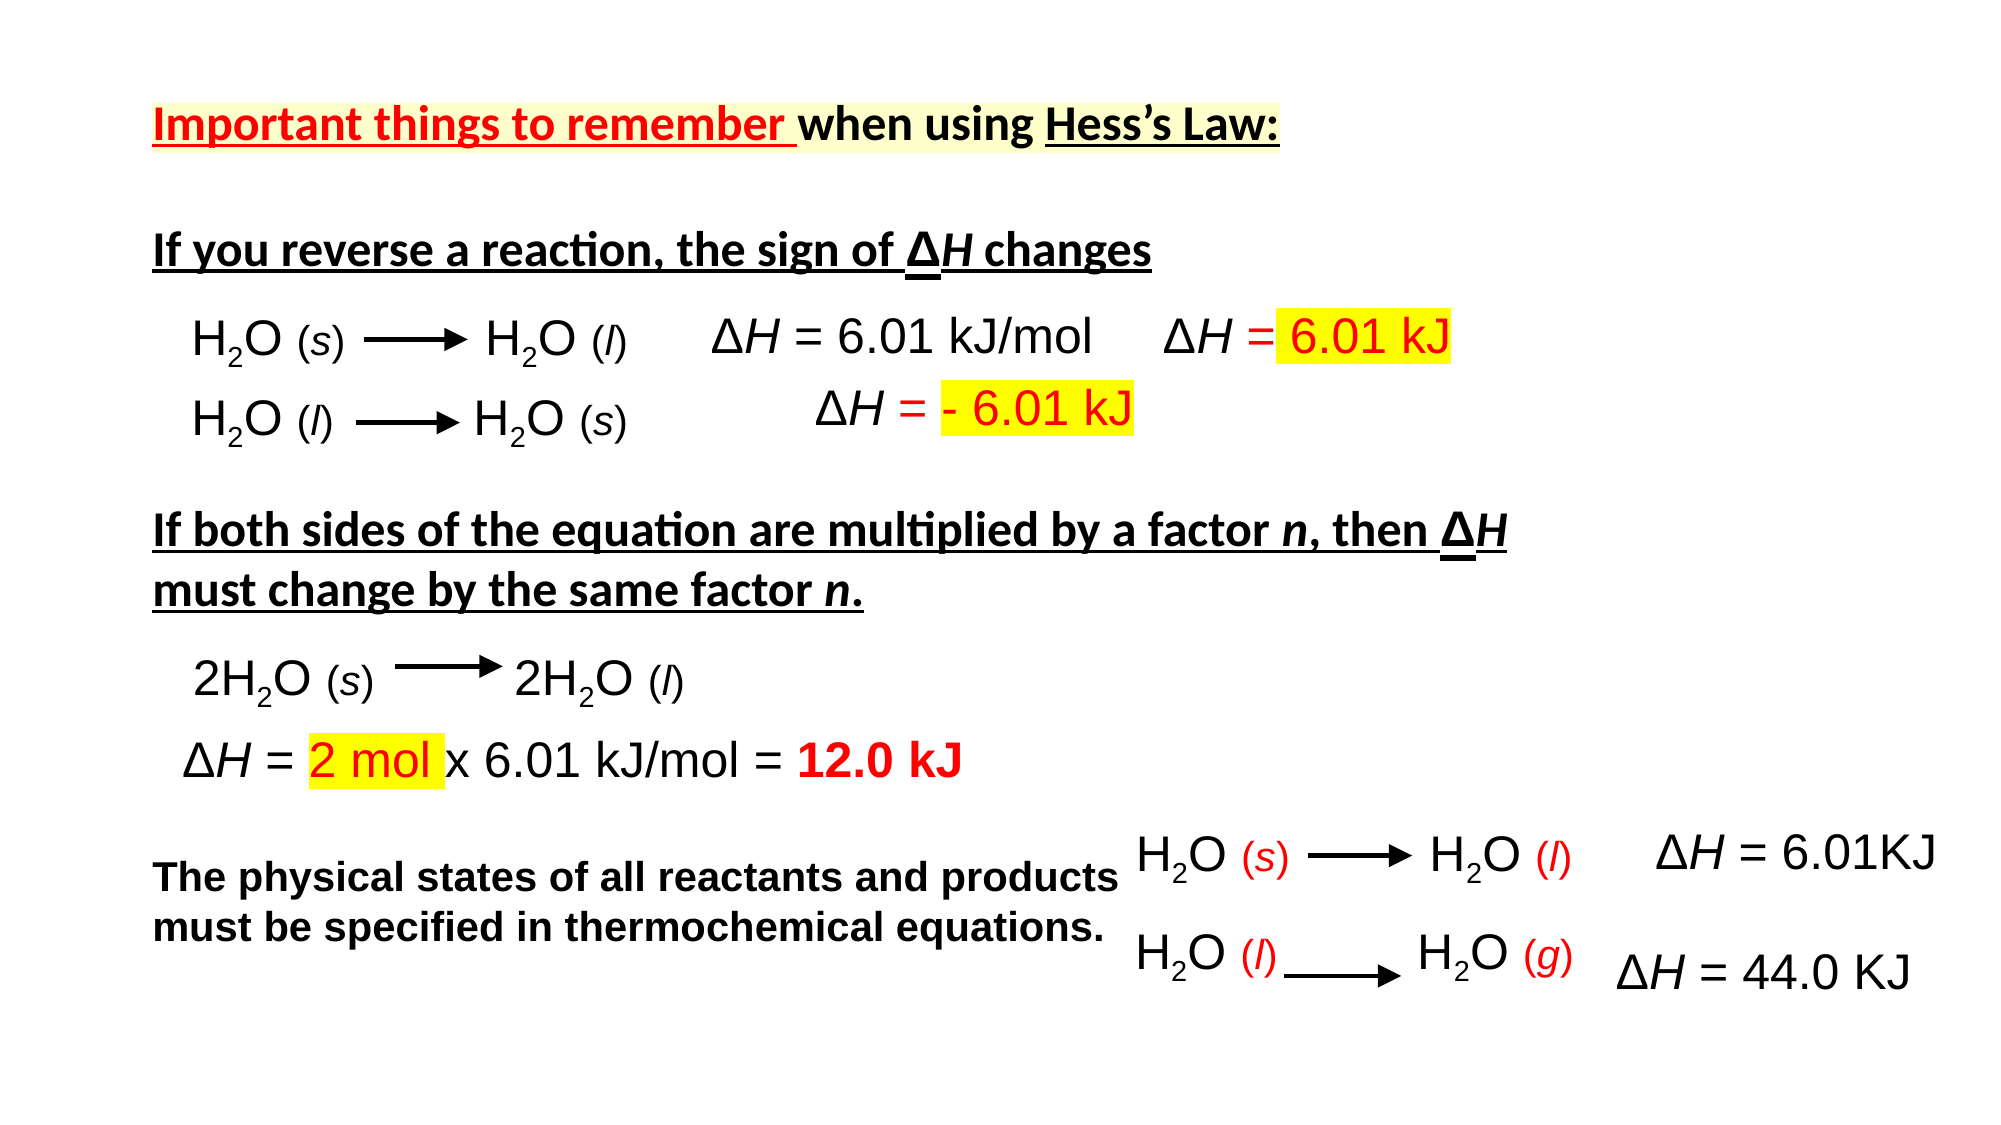

Important things to remember when using Hess’s Law:

If you reverse a reaction, the sign of ΔH changes
ΔH = 6.01 kJ/mol     ΔH = 6.01 kJ
H2O (s)          H2O (l)
        ΔH = - 6.01 kJ
H2O (l)          H2O (s)
If both sides of the equation are multiplied by a factor n, then ΔH must change by the same factor n.
2H2O (s)          2H2O (l)
ΔH = 2 mol x 6.01 kJ/mol = 12.0 kJ
ΔH = 6.01KJ
H2O (s)          H2O (l)
The physical states of all reactants and products must be specified in thermochemical equations.
H2O (l)          H2O (g)
ΔH = 44.0 KJ